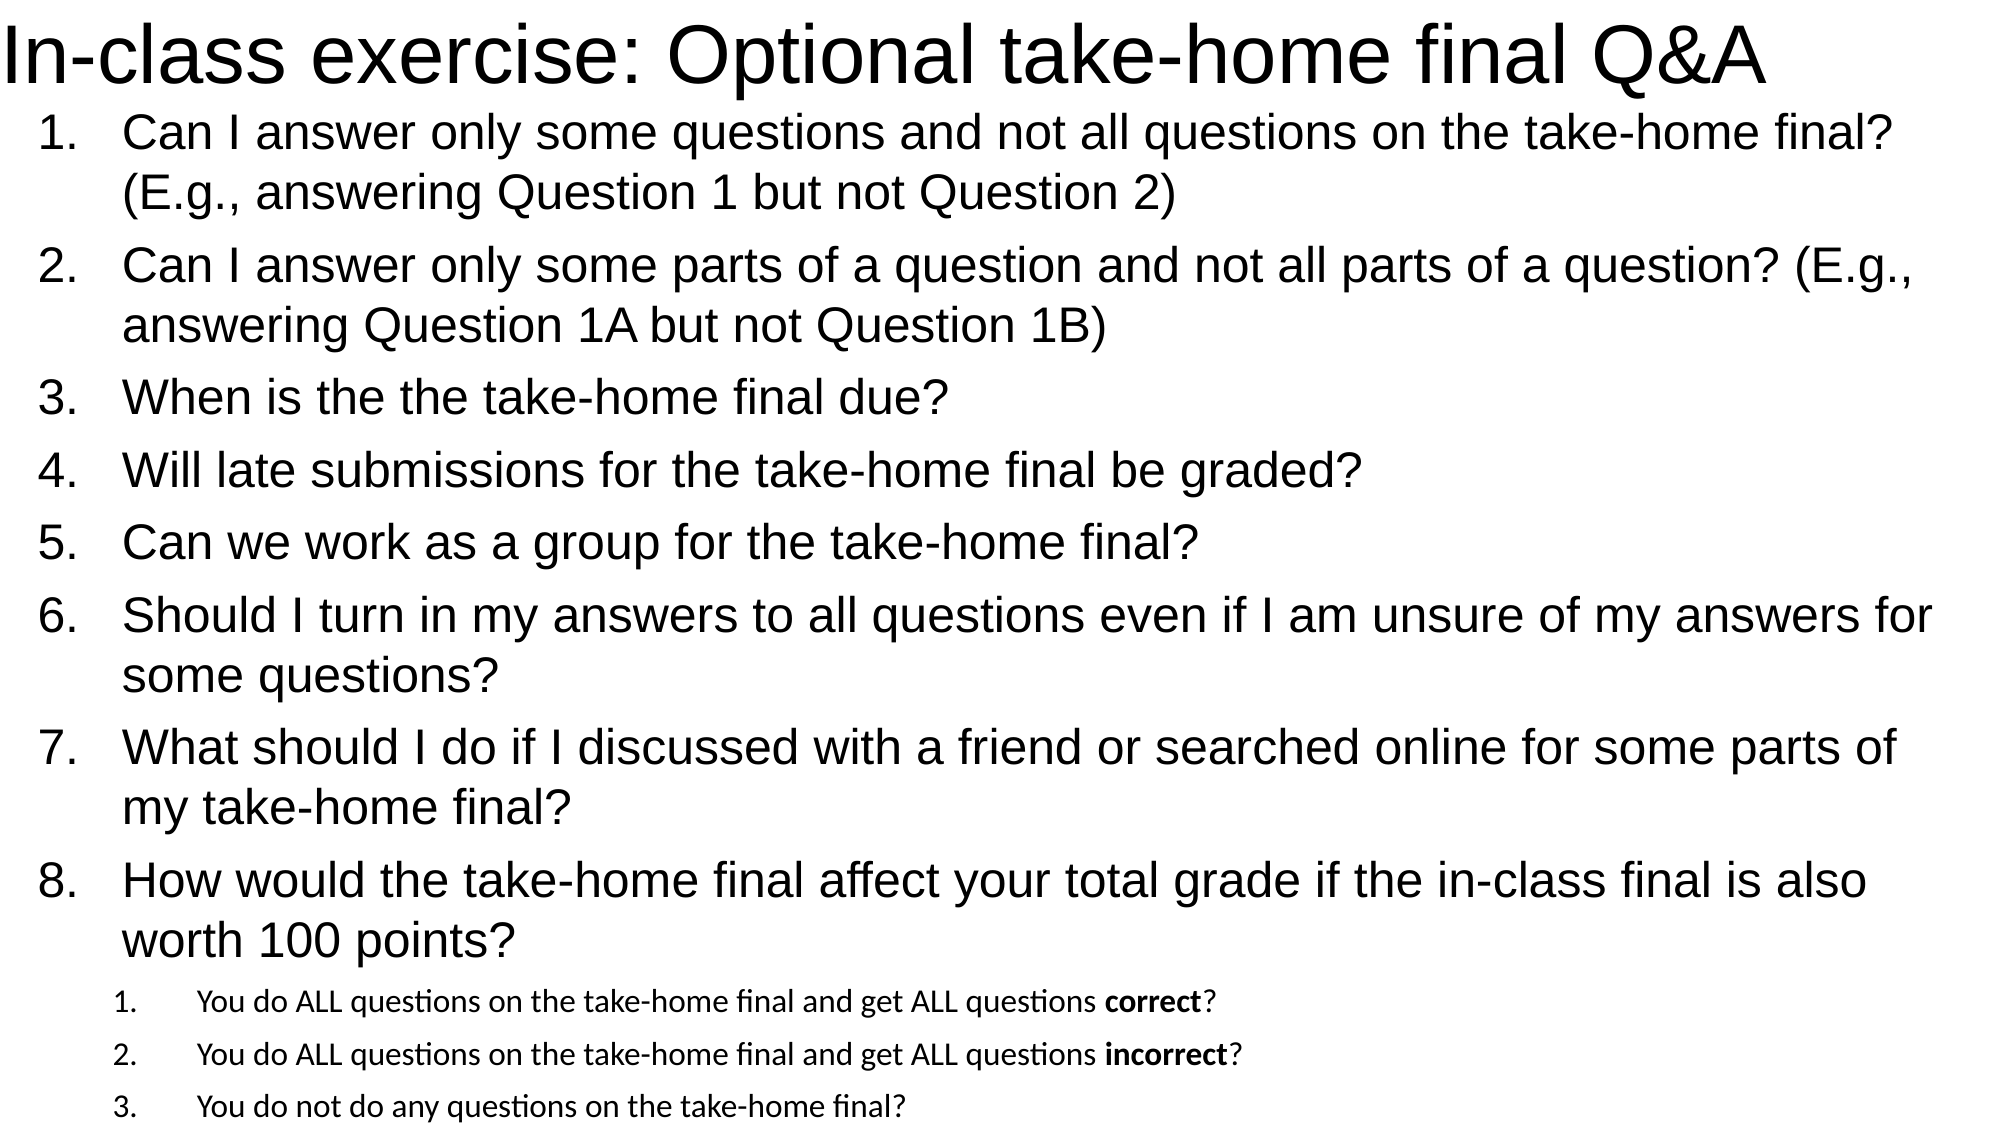

# In-class exercise: Optional take-home final Q&A
Can I answer only some questions and not all questions on the take-home final? (E.g., answering Question 1 but not Question 2)
Can I answer only some parts of a question and not all parts of a question? (E.g., answering Question 1A but not Question 1B)
When is the the take-home final due?
Will late submissions for the take-home final be graded?
Can we work as a group for the take-home final?
Should I turn in my answers to all questions even if I am unsure of my answers for some questions?
What should I do if I discussed with a friend or searched online for some parts of my take-home final?
How would the take-home final affect your total grade if the in-class final is also worth 100 points?
You do ALL questions on the take-home final and get ALL questions correct?
You do ALL questions on the take-home final and get ALL questions incorrect?
You do not do any questions on the take-home final?